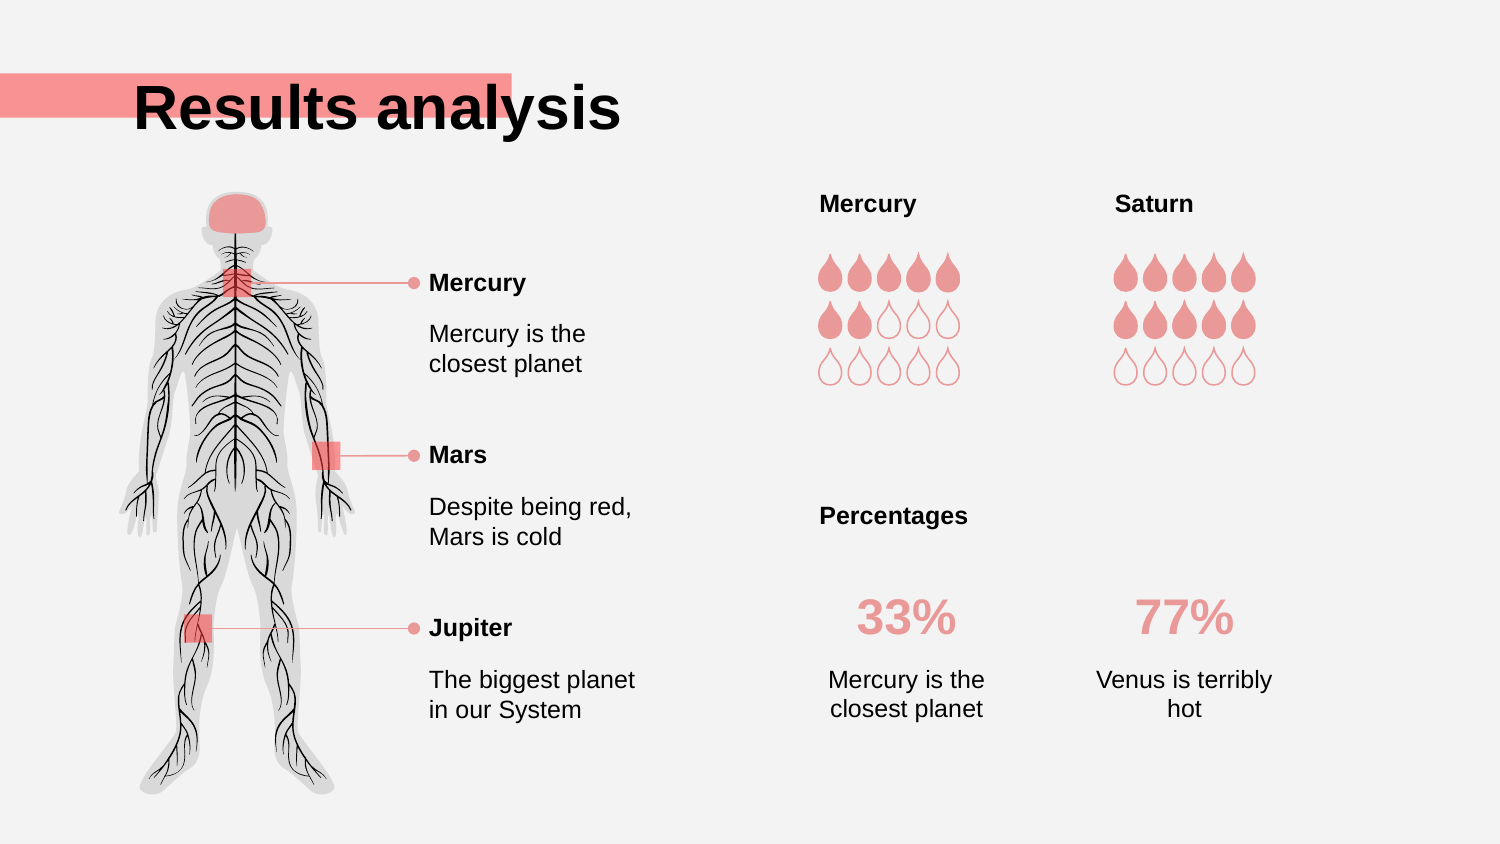

# Results analysis

Mercury
Saturn

Mercury

Mercury is the closest planet
Mars

Despite being red, Mars is cold
Percentages
33%
77%
Jupiter

Mercury is the closest planet

Venus is terribly hot

The biggest planet in our System